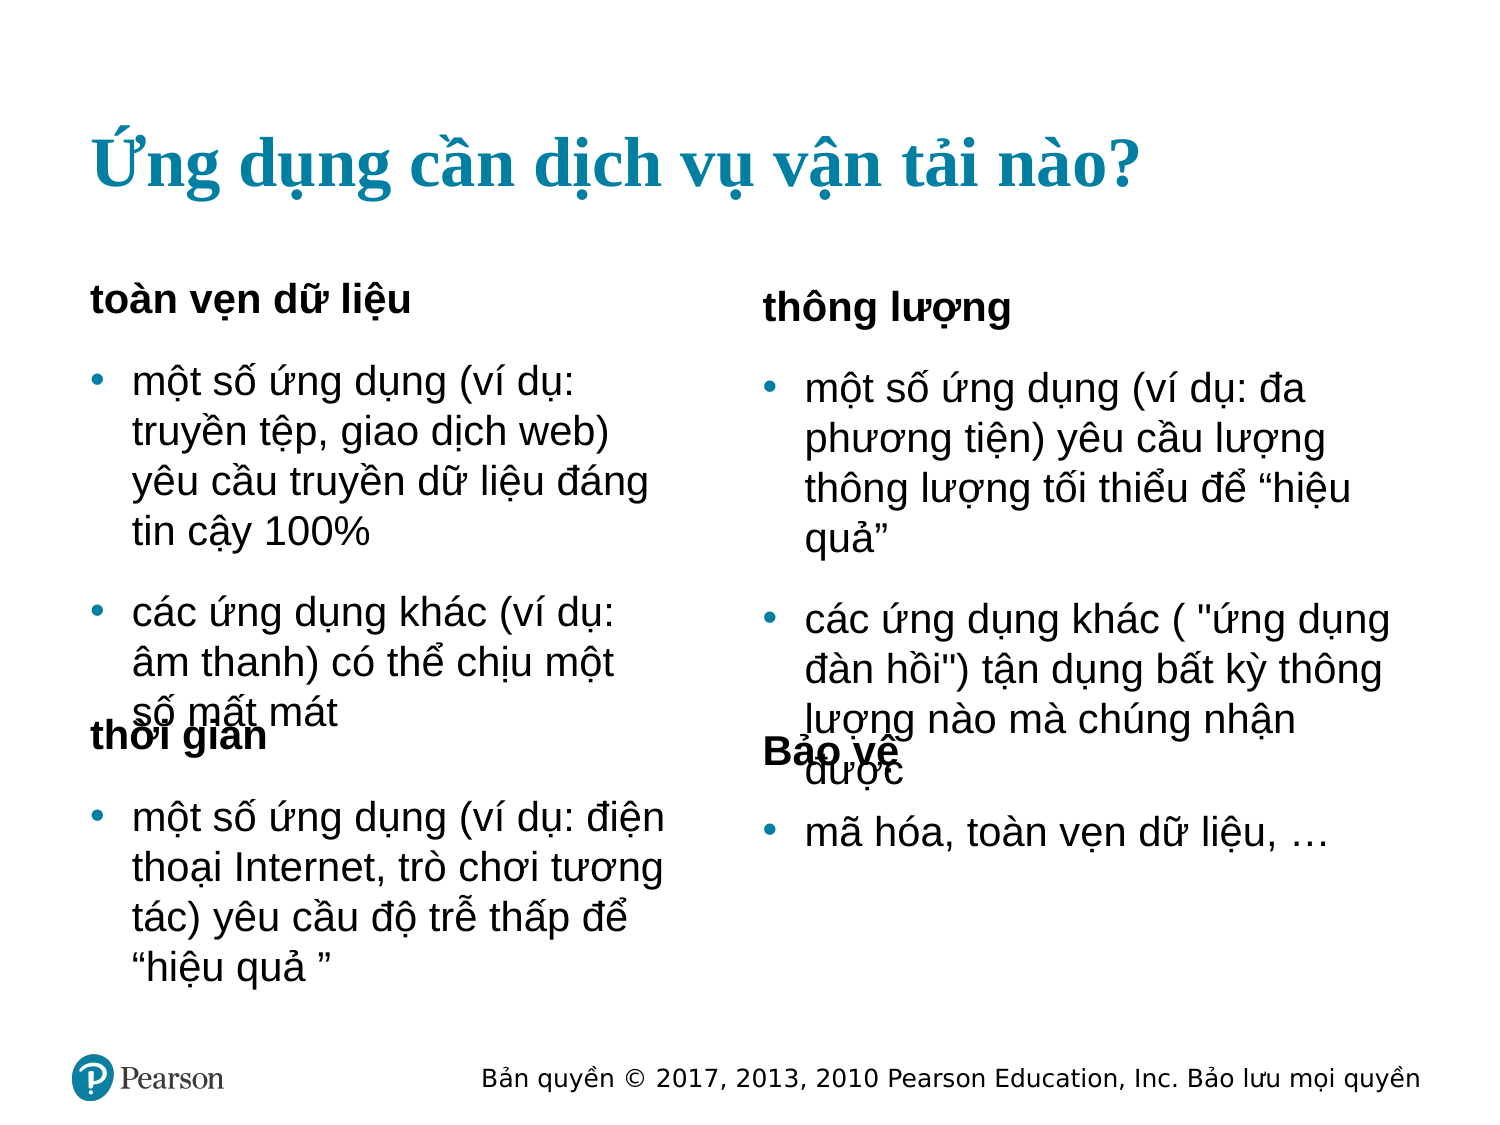

# Ứng dụng cần dịch vụ vận tải nào?
toàn vẹn dữ liệu
một số ứng dụng (ví dụ: truyền tệp, giao dịch web) yêu cầu truyền dữ liệu đáng tin cậy 100%
các ứng dụng khác (ví dụ: âm thanh) có thể chịu một số mất mát
thông lượng
một số ứng dụng (ví dụ: đa phương tiện) yêu cầu lượng thông lượng tối thiểu để “hiệu quả”
các ứng dụng khác ( "ứng dụng đàn hồi") tận dụng bất kỳ thông lượng nào mà chúng nhận được
thời gian
một số ứng dụng (ví dụ: điện thoại Internet, trò chơi tương tác) yêu cầu độ trễ thấp để “hiệu quả ”
Bảo vệ
mã hóa, toàn vẹn dữ liệu, …